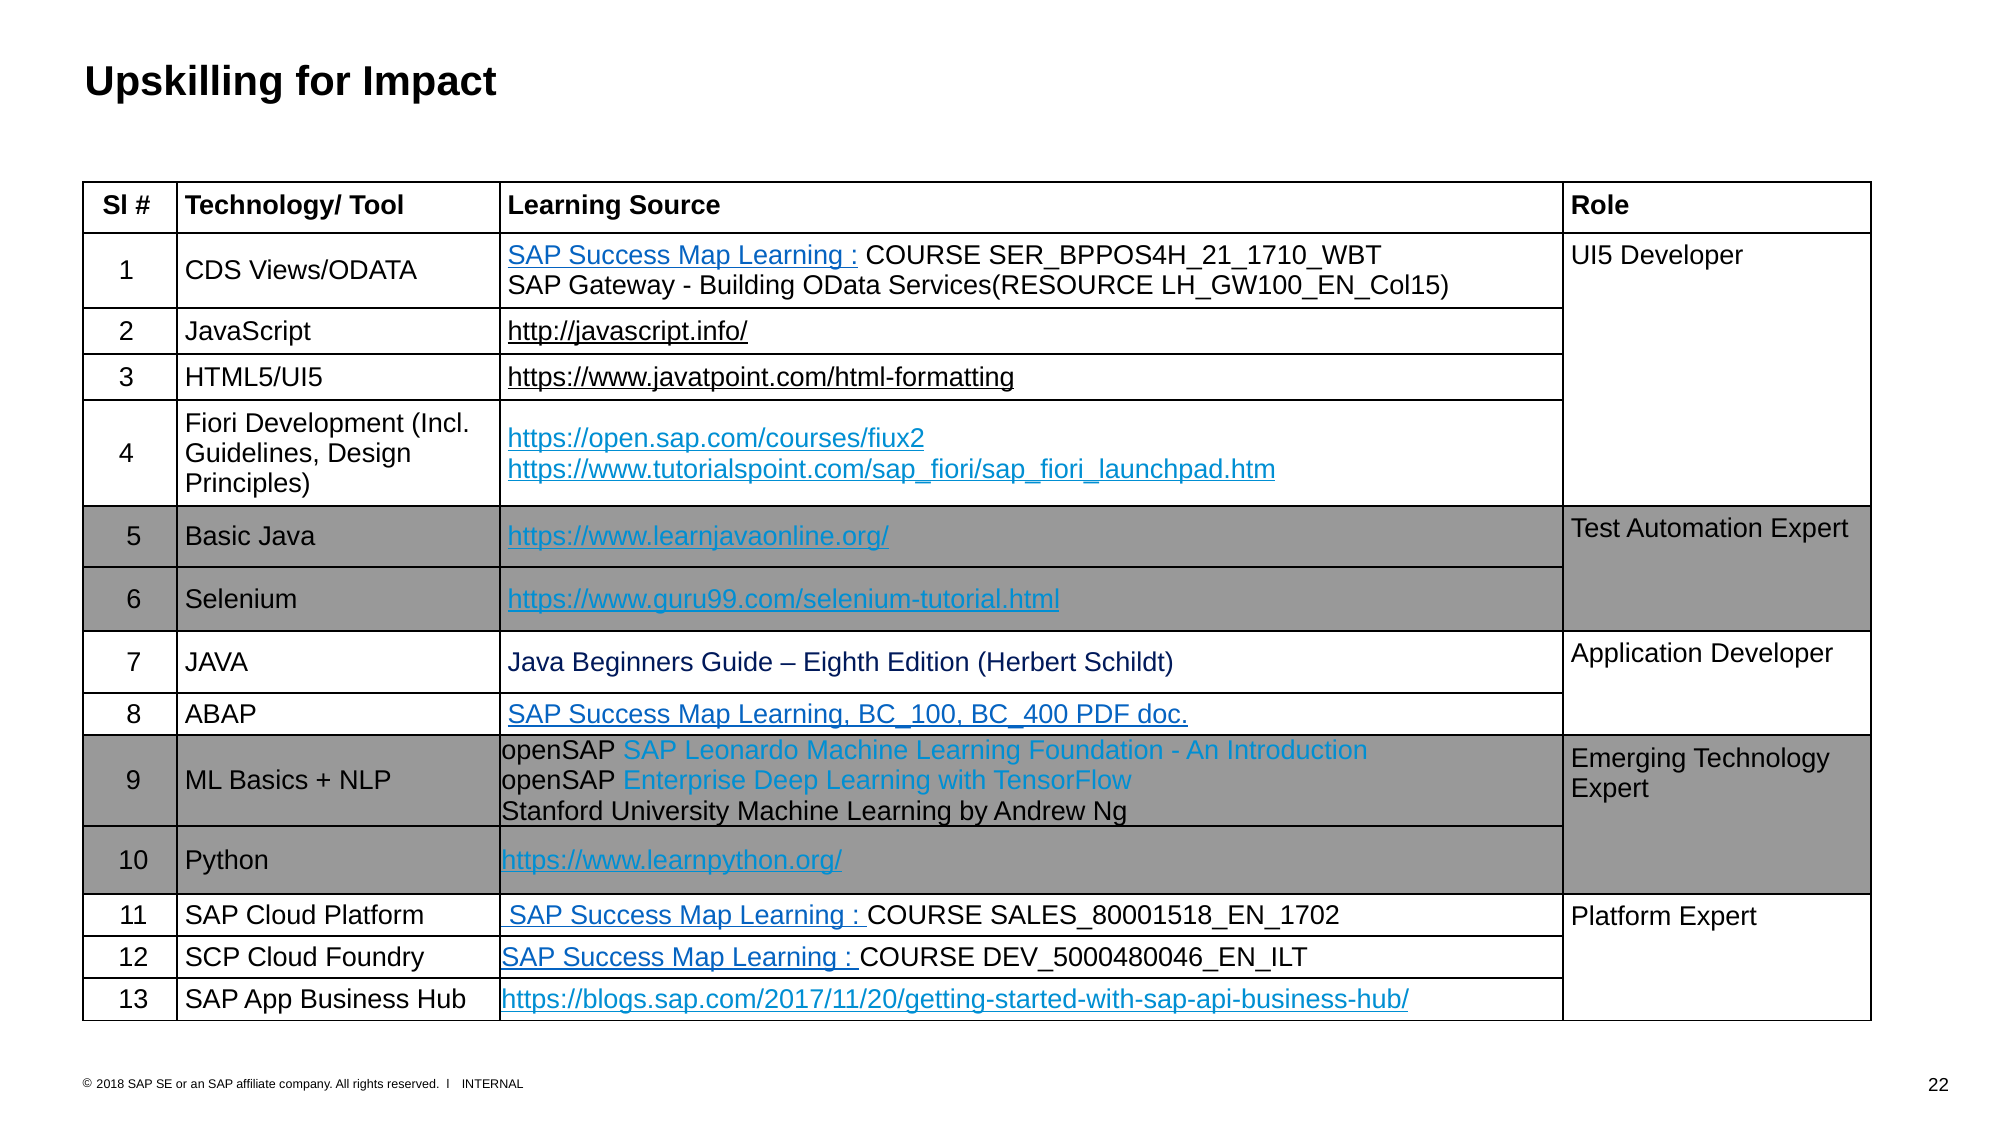

Upskilling for Impact
| Sl # | Technology/ Tool | Learning Source | Role |
| --- | --- | --- | --- |
| 1 | CDS Views/ODATA | SAP Success Map Learning : COURSE SER\_BPPOS4H\_21\_1710\_WBT SAP Gateway - Building OData Services(RESOURCE LH\_GW100\_EN\_Col15) | UI5 Developer |
| 2 | JavaScript | http://javascript.info/ |  |
| 3 | HTML5/UI5 | https://www.javatpoint.com/html-formatting |  |
| 4 | Fiori Development (Incl. Guidelines, Design Principles) | https://open.sap.com/courses/fiux2 https://www.tutorialspoint.com/sap\_fiori/sap\_fiori\_launchpad.htm |  |
| 5 | Basic Java | https://www.learnjavaonline.org/ | Test Automation Expert |
| 6 | Selenium | https://www.guru99.com/selenium-tutorial.html |  |
| 7 | JAVA | Java Beginners Guide – Eighth Edition (Herbert Schildt) | Application Developer |
| 8 | ABAP | SAP Success Map Learning, BC\_100, BC\_400 PDF doc. |  |
| 9 | ML Basics + NLP | openSAP SAP Leonardo Machine Learning Foundation - An Introduction  openSAP Enterprise Deep Learning with TensorFlow  Stanford University Machine Learning by Andrew Ng | Emerging Technology Expert |
| 10 | Python | https://www.learnpython.org/ |  |
| 11 | SAP Cloud Platform | SAP Success Map Learning : COURSE SALES\_80001518\_EN\_1702 | Platform Expert |
| 12 | SCP Cloud Foundry | SAP Success Map Learning : COURSE DEV\_5000480046\_EN\_ILT |  |
| 13 | SAP App Business Hub | https://blogs.sap.com/2017/11/20/getting-started-with-sap-api-business-hub/ |  |